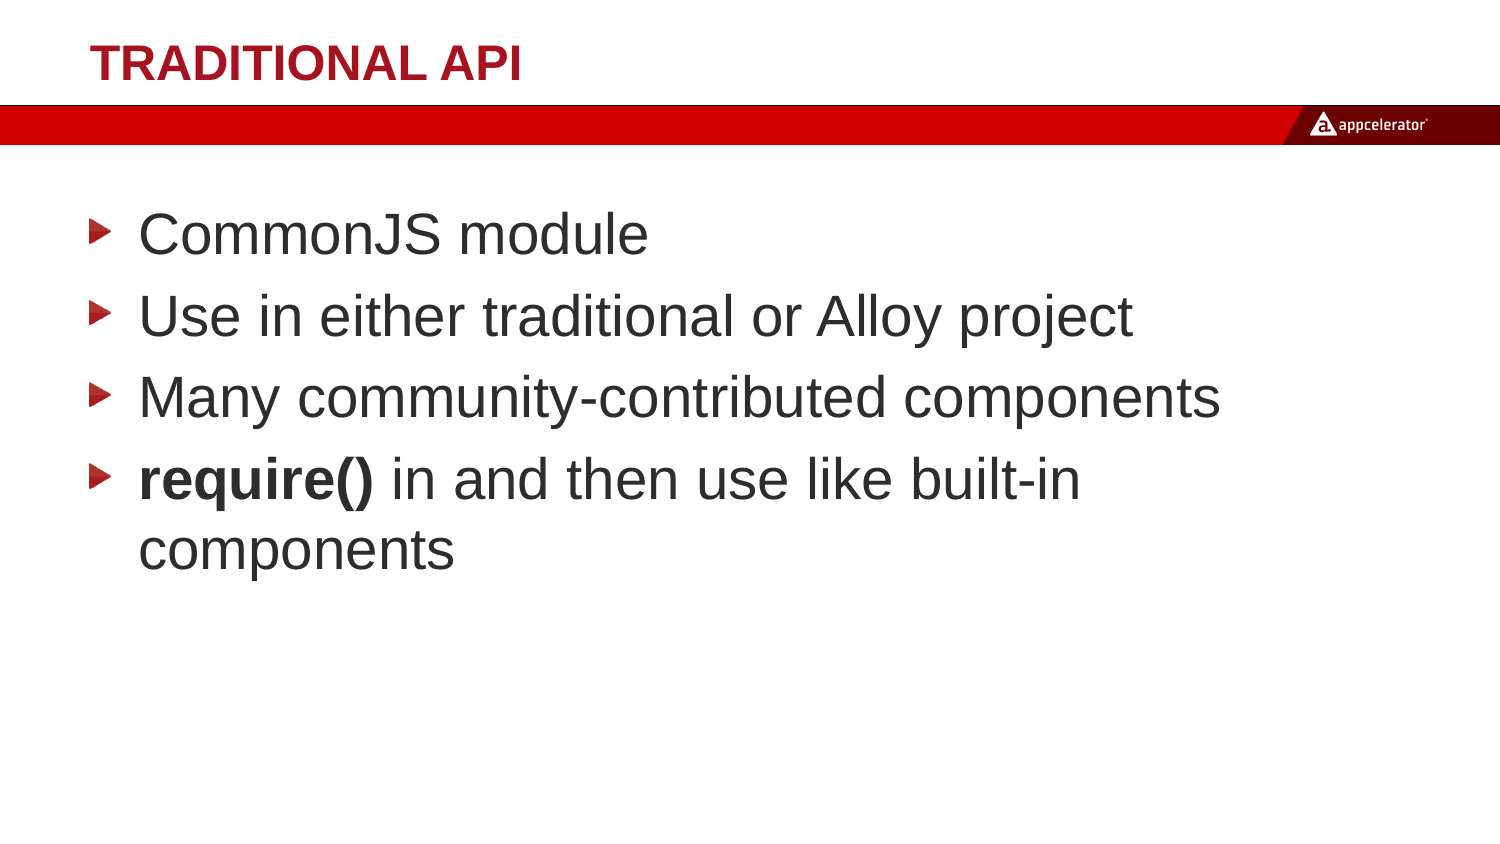

# Traditional API
CommonJS module
Use in either traditional or Alloy project
Many community-contributed components
require() in and then use like built-in components